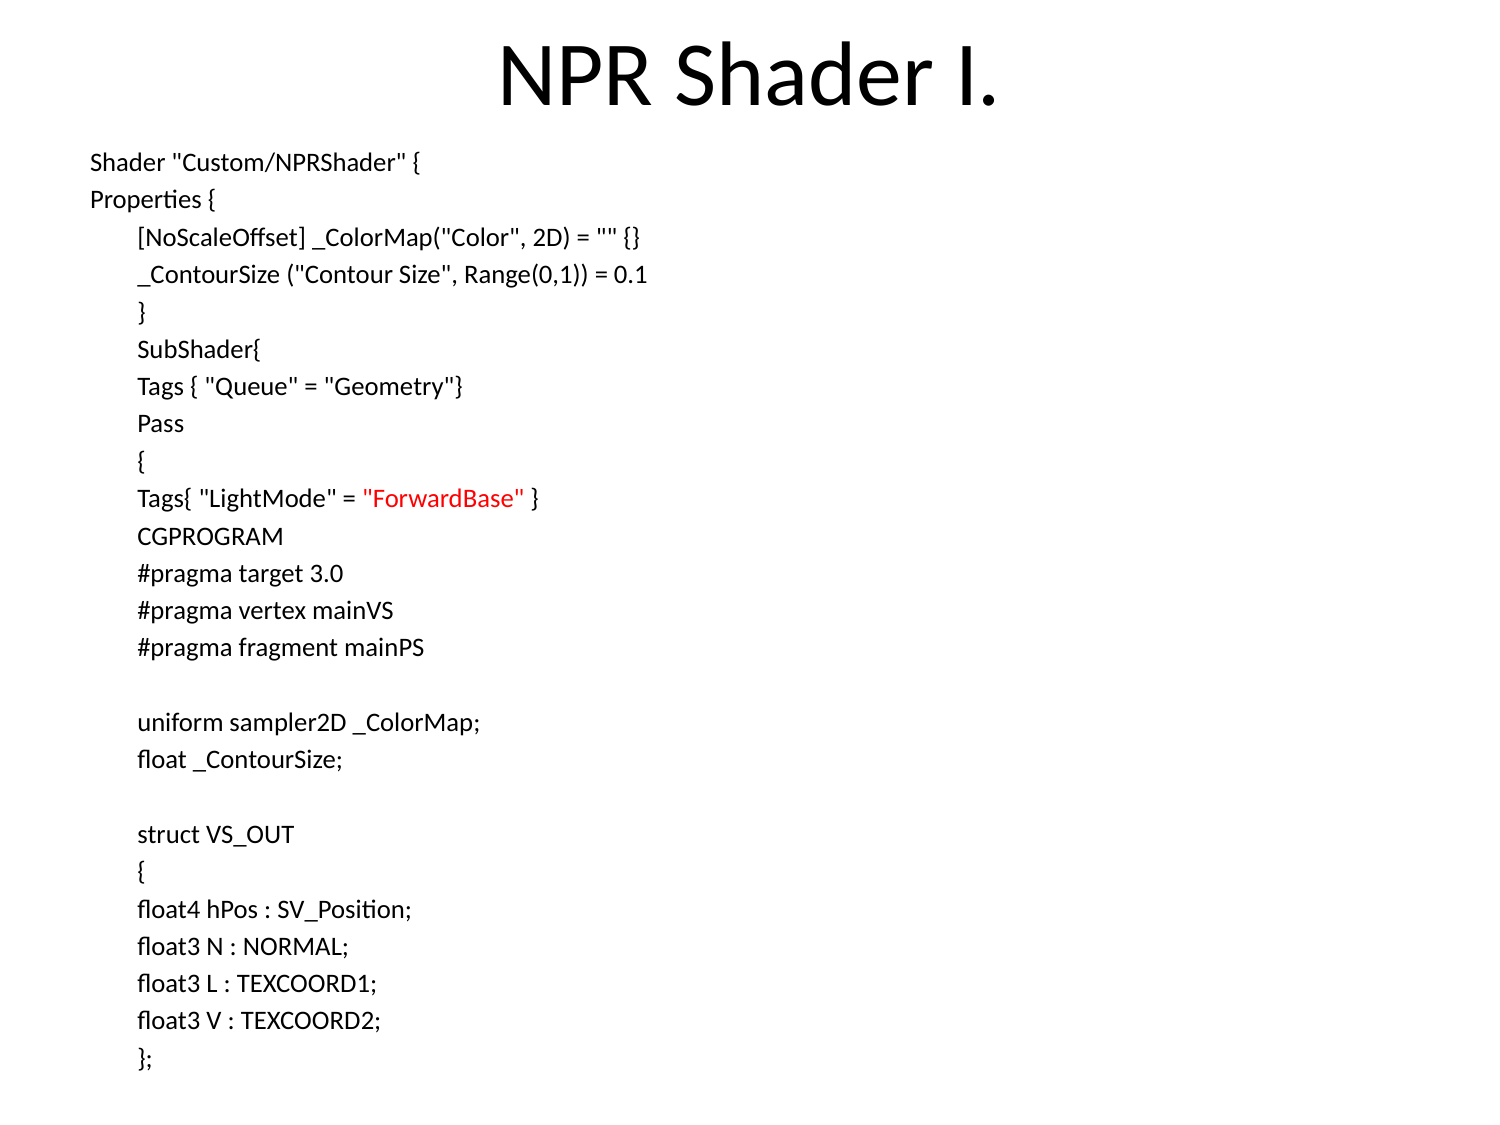

# NPR Shader I.
Shader "Custom/NPRShader" {
Properties {
		[NoScaleOffset] _ColorMap("Color", 2D) = "" {}
		_ContourSize ("Contour Size", Range(0,1)) = 0.1
	}
	SubShader{
		Tags { "Queue" = "Geometry"}
		Pass
		{
			Tags{ "LightMode" = "ForwardBase" }
			CGPROGRAM
			#pragma target 3.0
			#pragma vertex mainVS
			#pragma fragment mainPS

			uniform sampler2D _ColorMap;
			float _ContourSize;

			struct VS_OUT
			{
				float4 hPos : SV_Position;
				float3 N : NORMAL;
				float3 L : TEXCOORD1;
				float3 V : TEXCOORD2;
			};